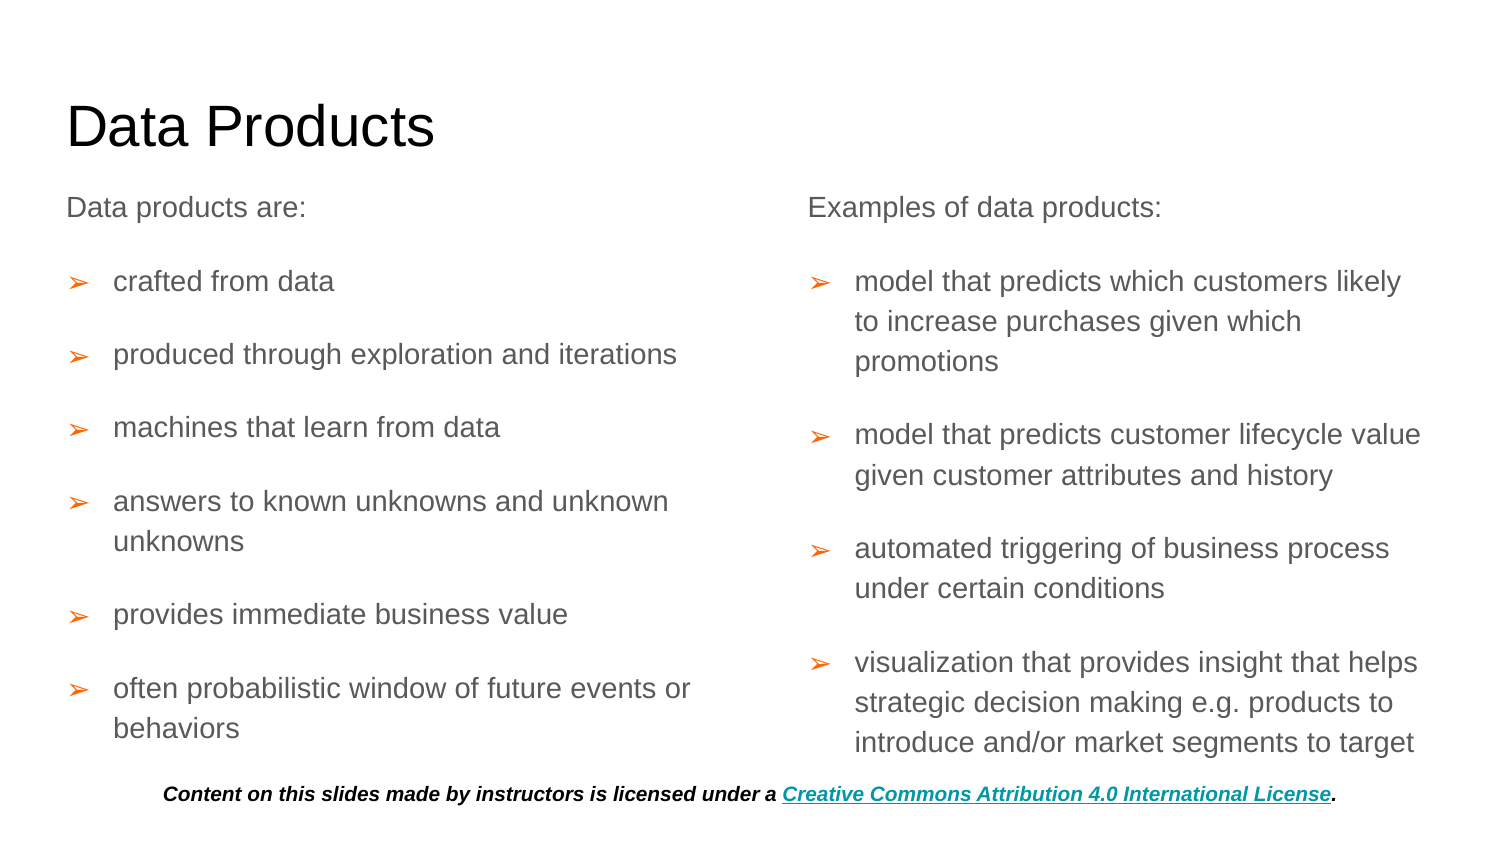

# Data Products
Data products are:
crafted from data
produced through exploration and iterations
machines that learn from data
answers to known unknowns and unknown unknowns
provides immediate business value
often probabilistic window of future events or behaviors

Examples of data products:
model that predicts which customers likely to increase purchases given which promotions
model that predicts customer lifecycle value given customer attributes and history
automated triggering of business process under certain conditions
visualization that provides insight that helps strategic decision making e.g. products to introduce and/or market segments to target